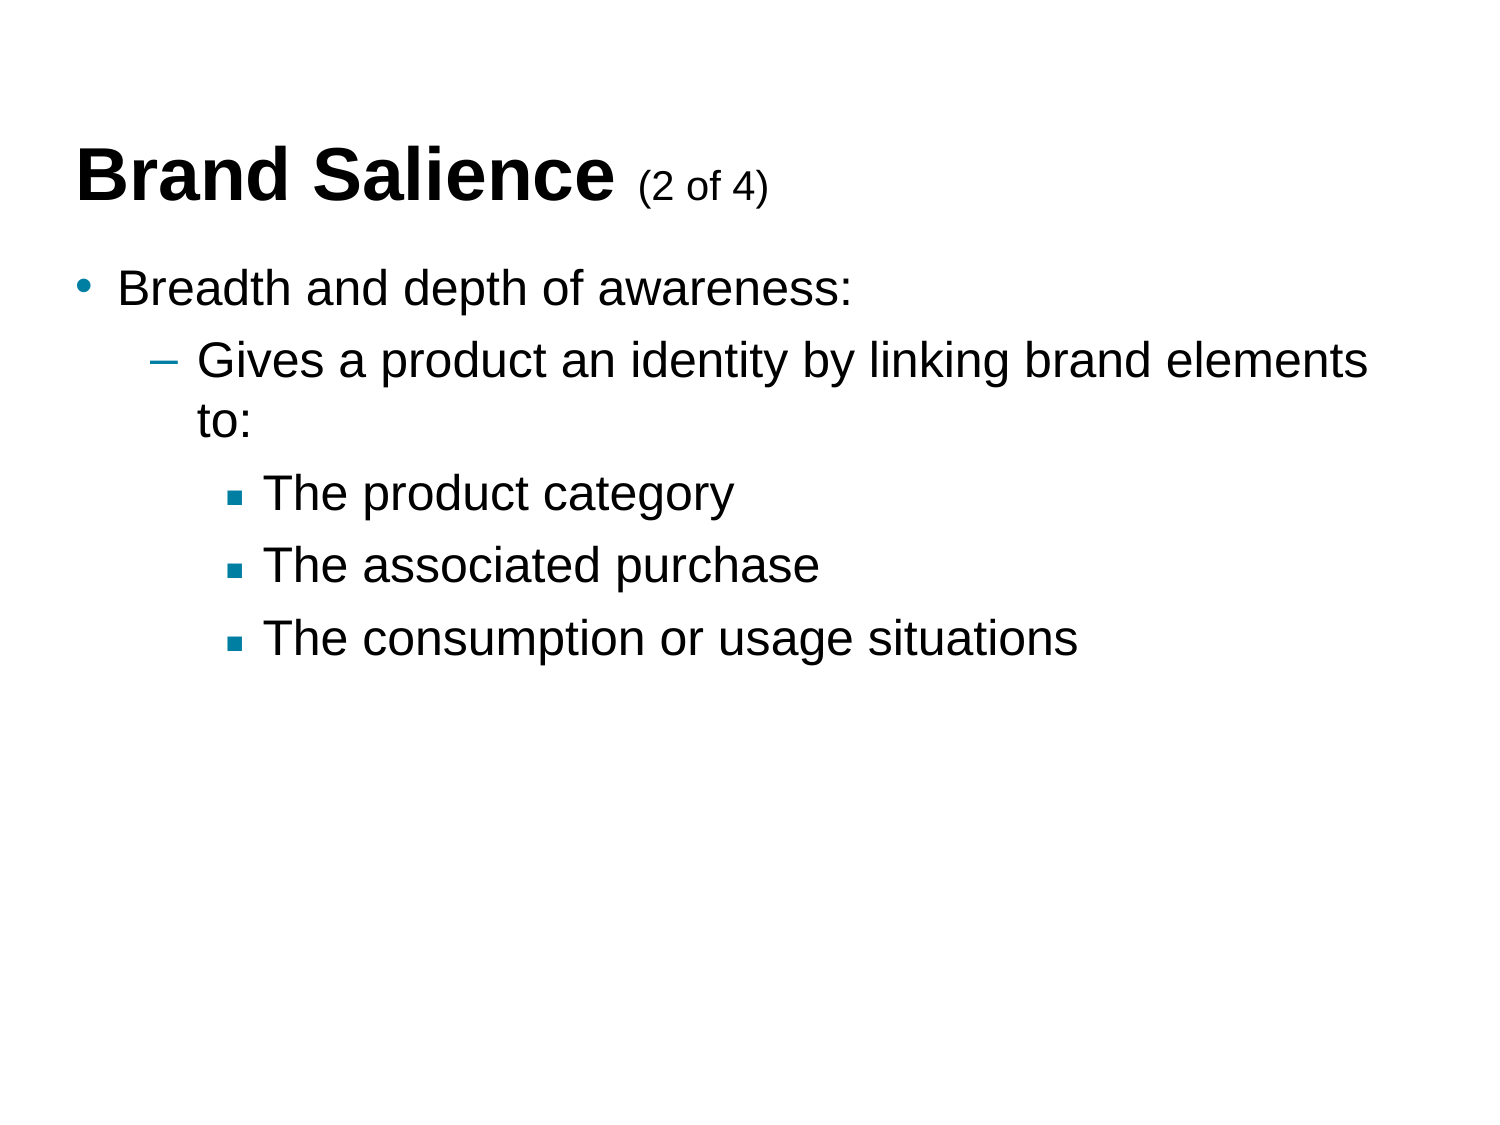

# Brand Salience (2 of 4)
Breadth and depth of awareness:
Gives a product an identity by linking brand elements to:
The product category
The associated purchase
The consumption or usage situations